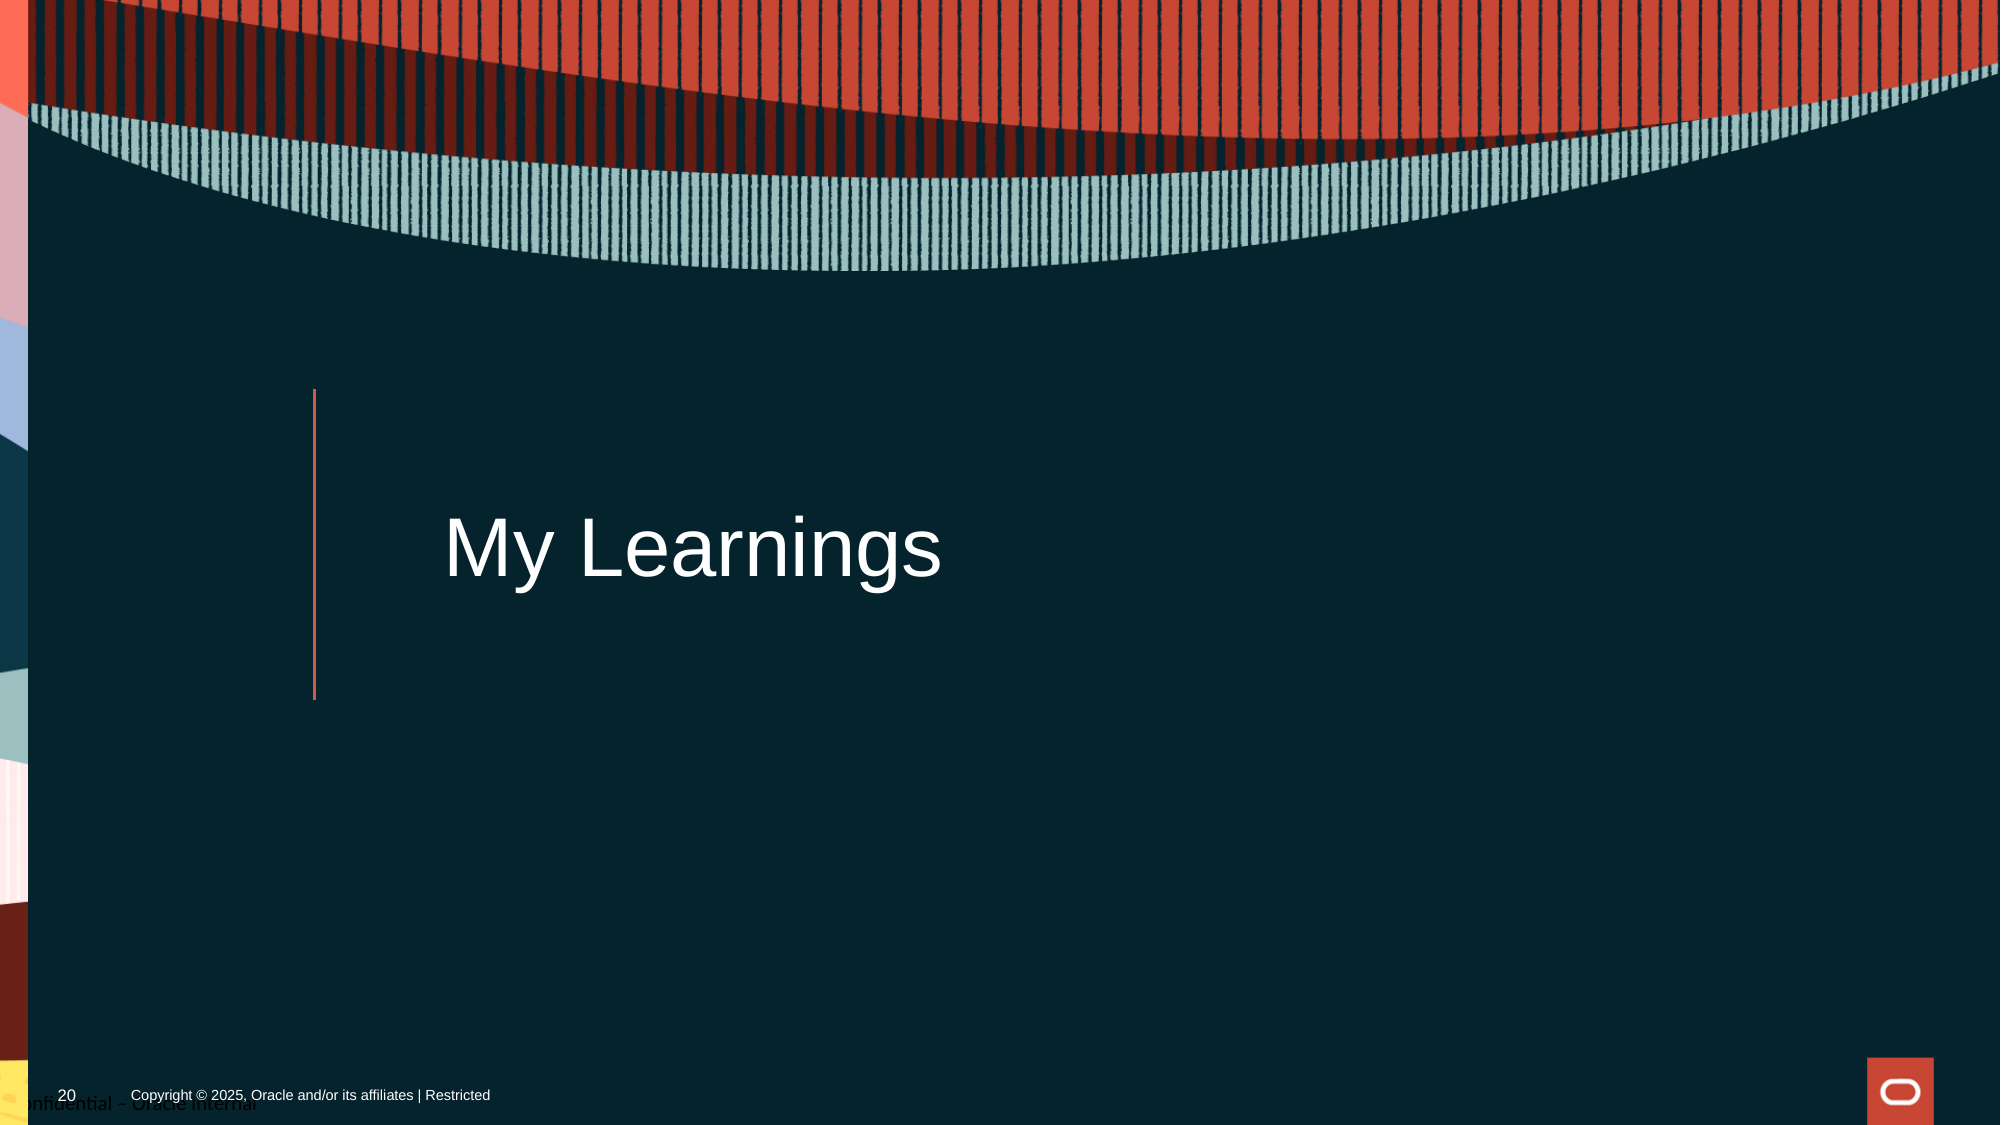

# My Learnings
20
Copyright © 2025, Oracle and/or its affiliates | Restricted